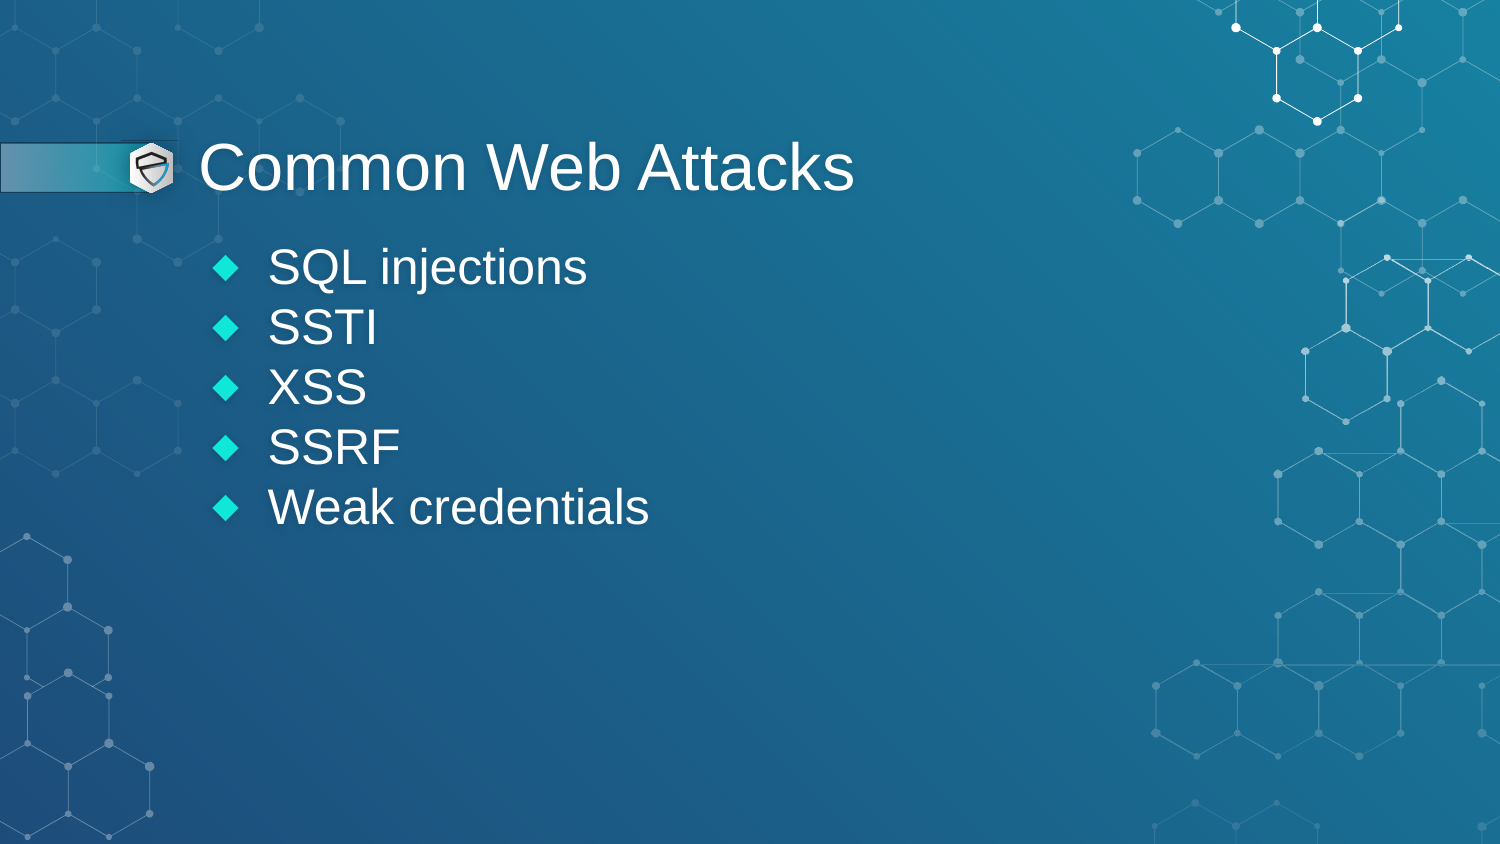

# Common Web Attacks
SQL injections
SSTI
XSS
SSRF
Weak credentials